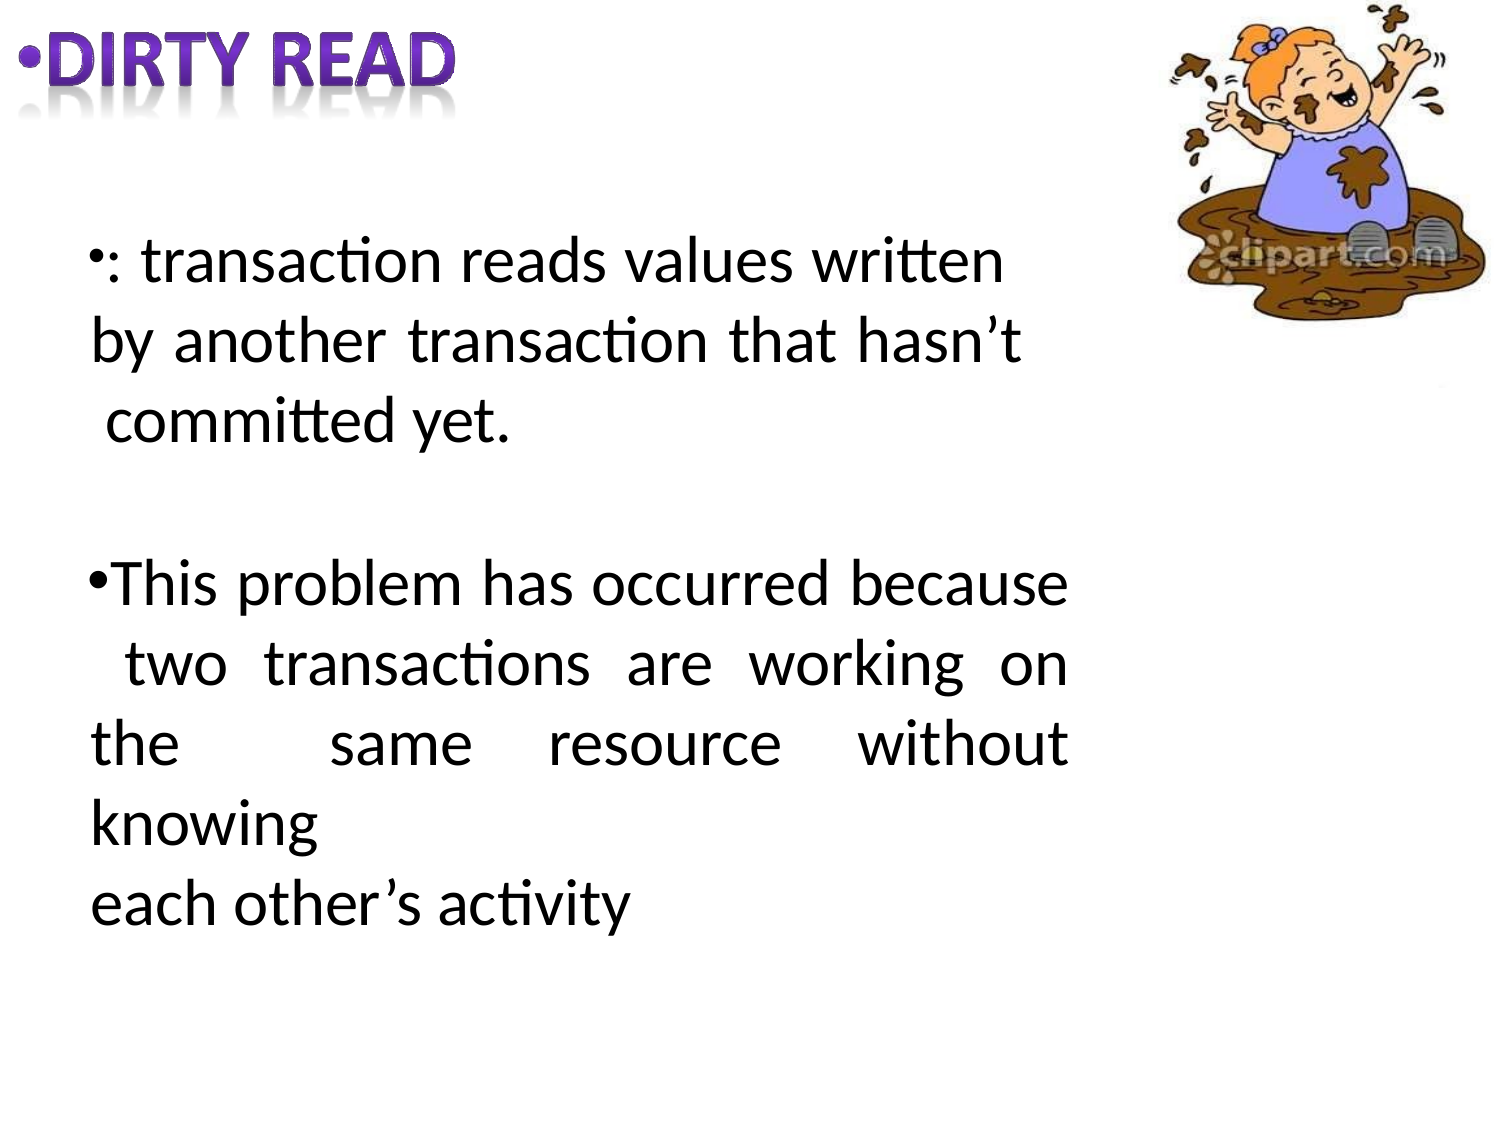

: transaction reads values written  by another transaction that hasn’t  committed yet.

This problem has occurred because  two transactions are working on the  same resource without knowing
each other’s activity